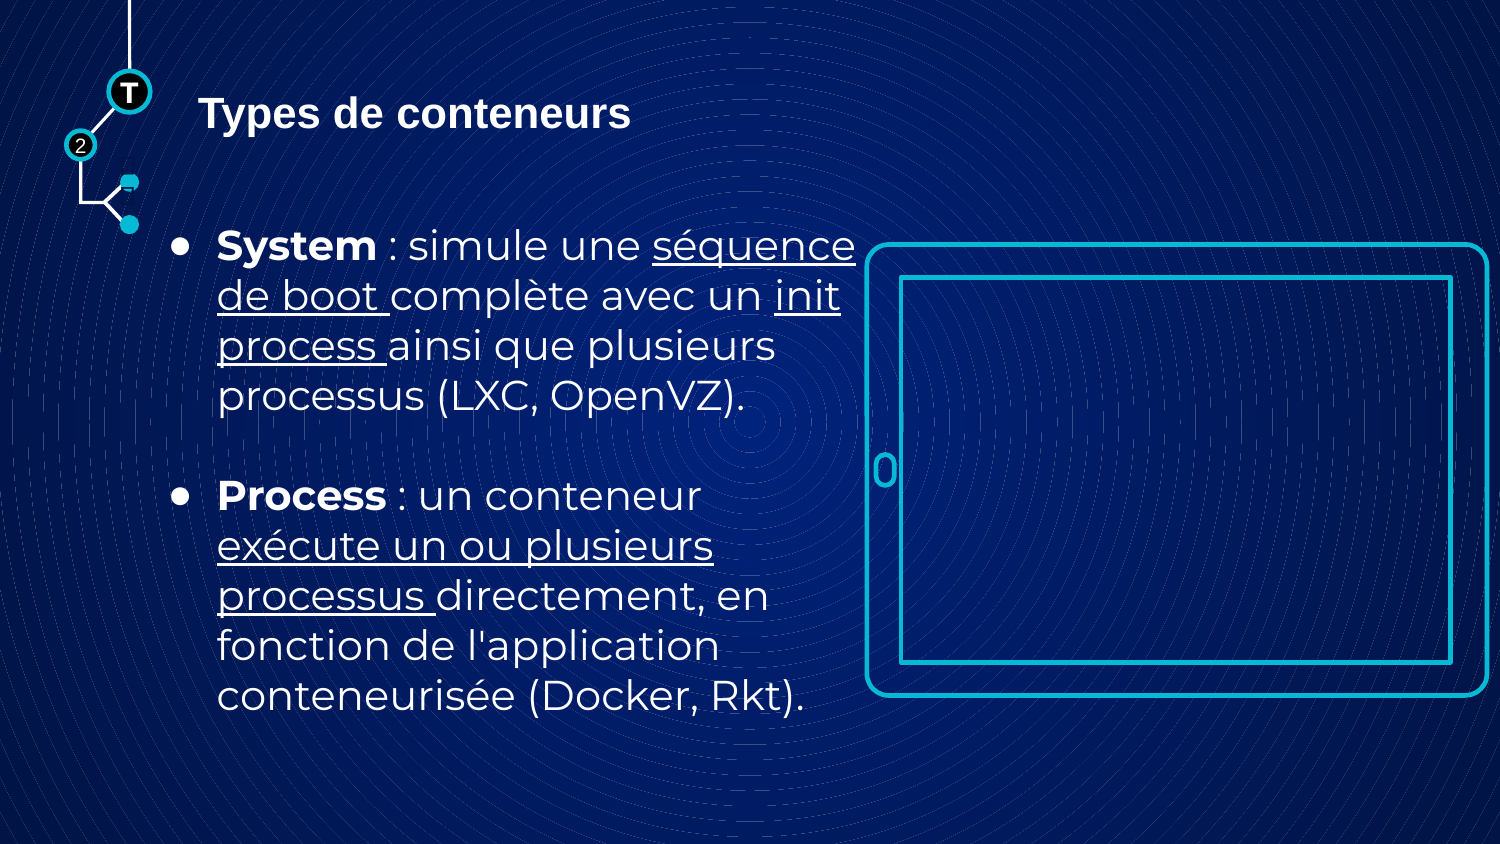

# Types de conteneurs
T
2
🠺

System : simule une séquence de boot complète avec un init process ainsi que plusieurs processus (LXC, OpenVZ).

Process : un conteneur exécute un ou plusieurs processus directement, en fonction de l'application conteneurisée (Docker, Rkt).
🠺